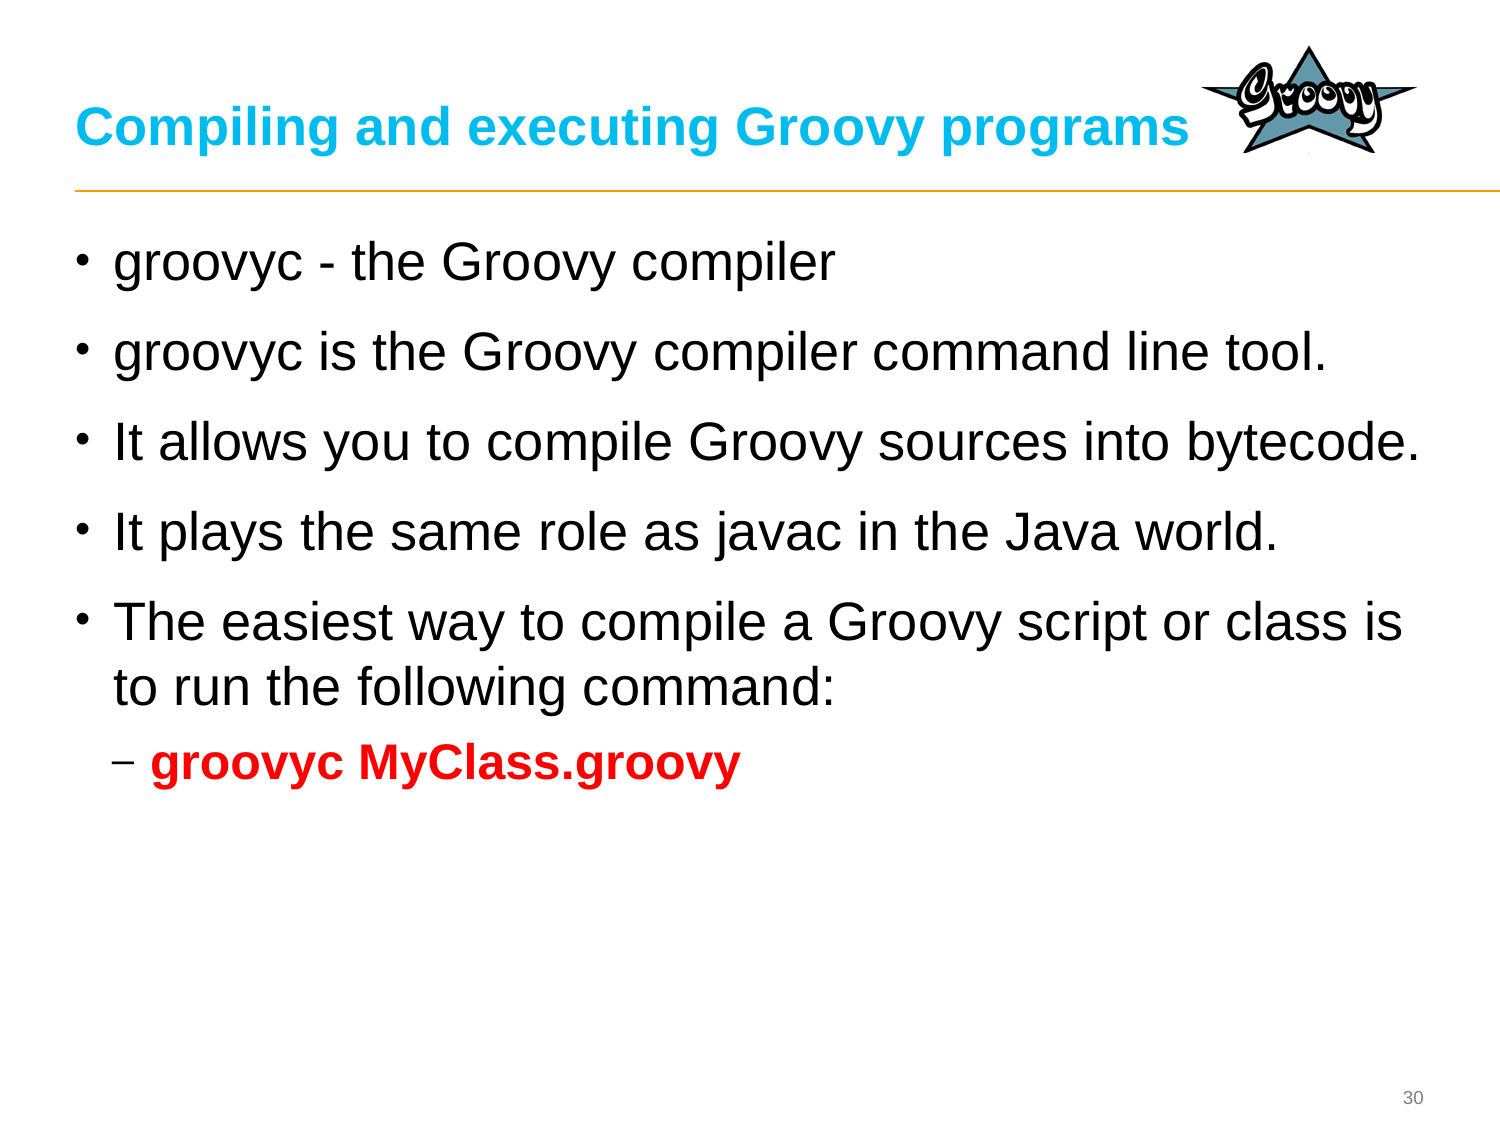

# Compiling and executing Groovy programs
groovyc - the Groovy compiler
groovyc is the Groovy compiler command line tool.
It allows you to compile Groovy sources into bytecode.
It plays the same role as javac in the Java world.
The easiest way to compile a Groovy script or class is to run the following command:
groovyc MyClass.groovy